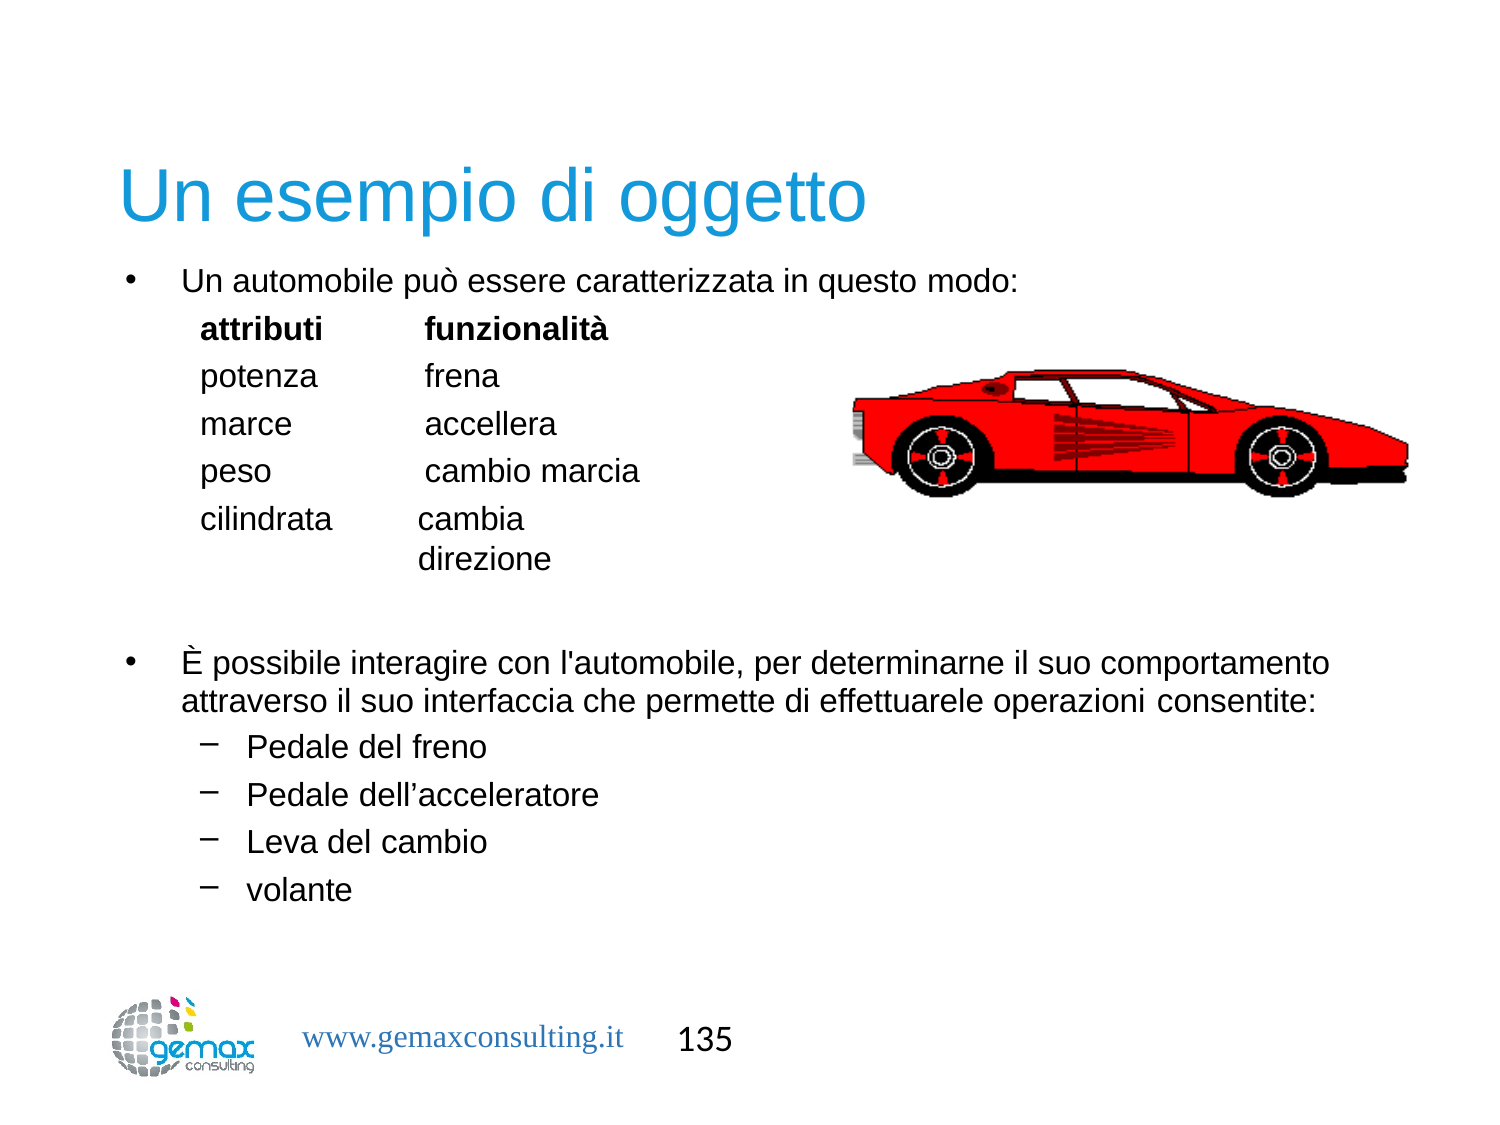

# Un esempio di oggetto
Un automobile può essere caratterizzata in questo modo:
funzionalità  frena  accellera  cambio marcia
cambia direzione
attributi
potenza  marce  peso  cilindrata

È possibile interagire con l'automobile, per determinarne il suo comportamento  attraverso il suo interfaccia che permette di effettuarele operazioni consentite:
Pedale del freno
Pedale dell’acceleratore
Leva del cambio
volante
135